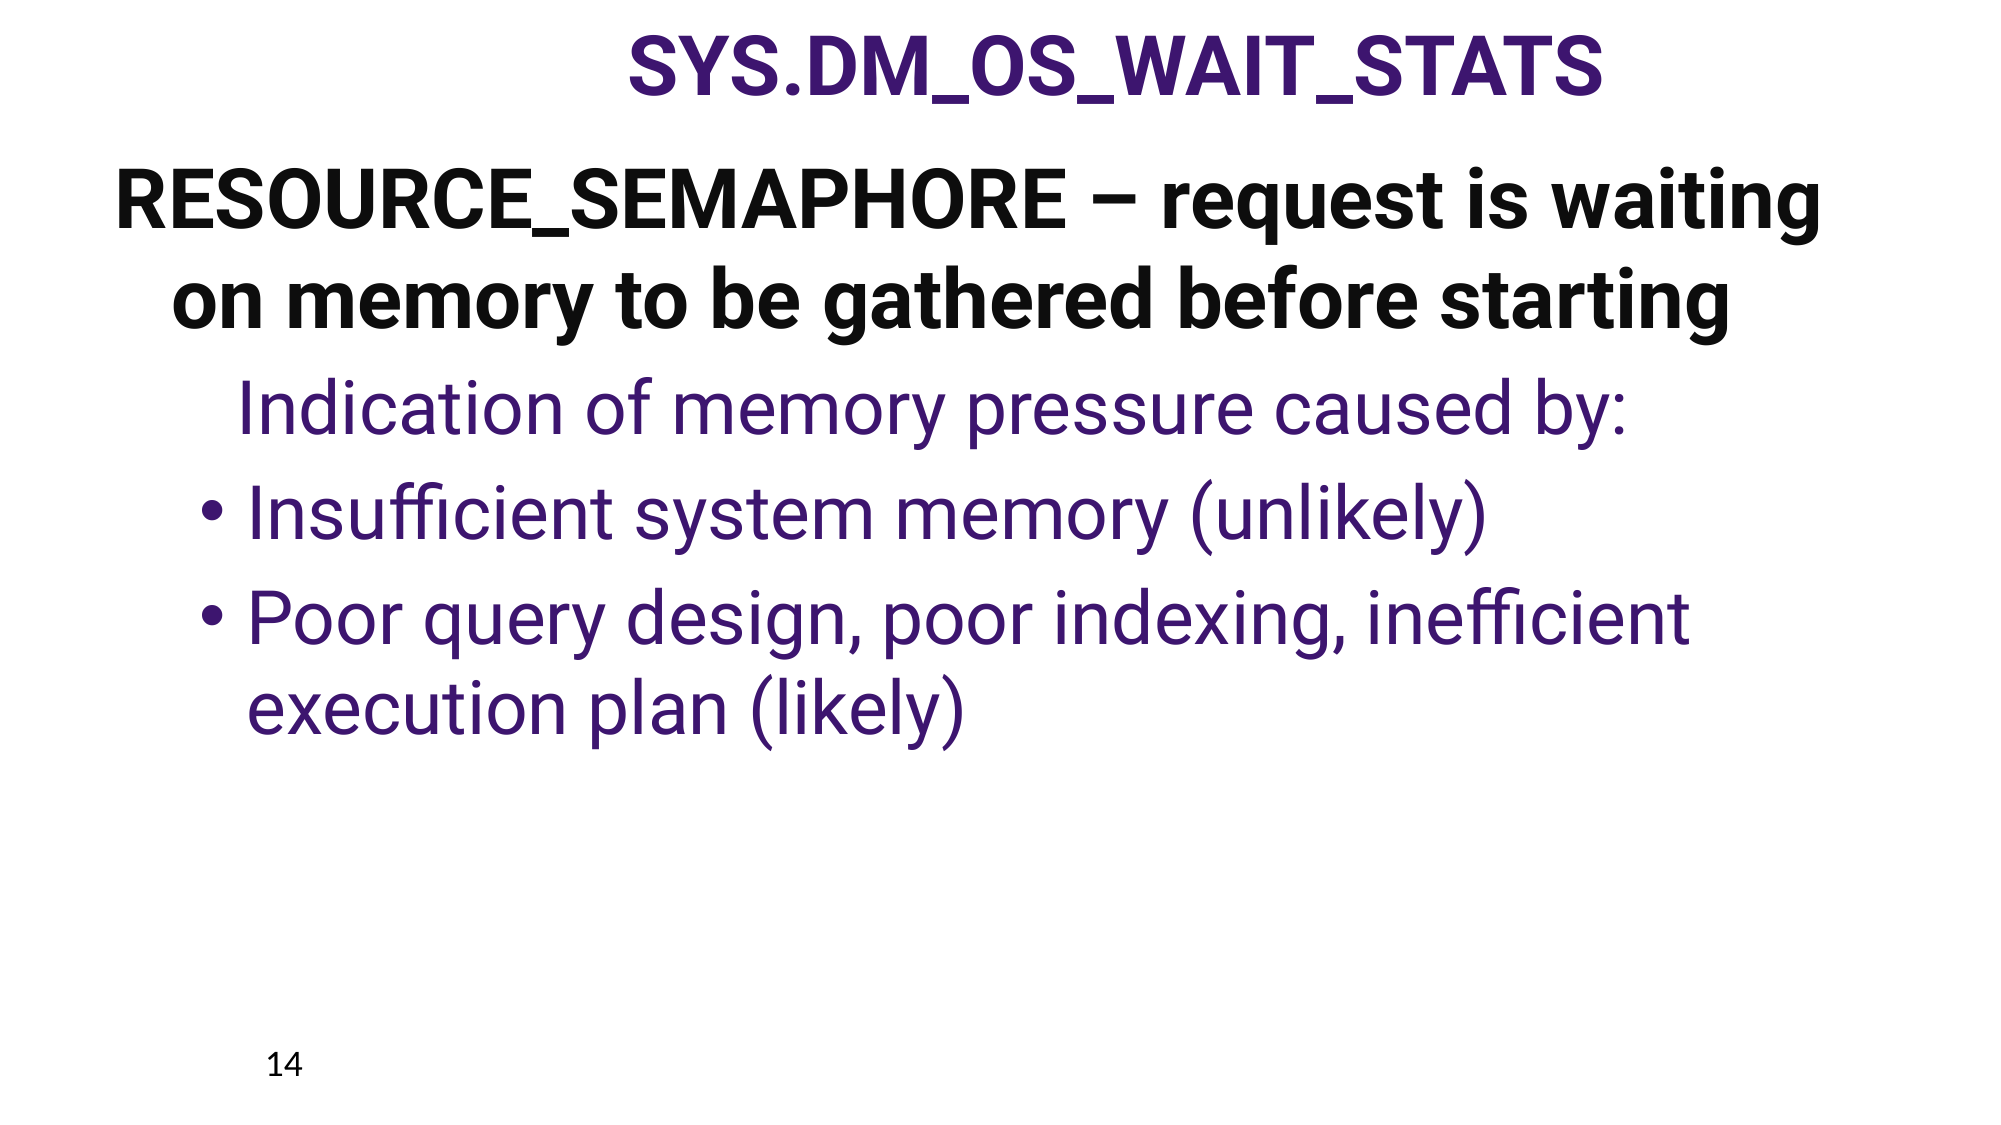

# sys.dm_os_wait_stats
RESOURCE_SEMAPHORE – request is waiting on memory to be gathered before starting
	Indication of memory pressure caused by:
Insufficient system memory (unlikely)
Poor query design, poor indexing, inefficient execution plan (likely)
14